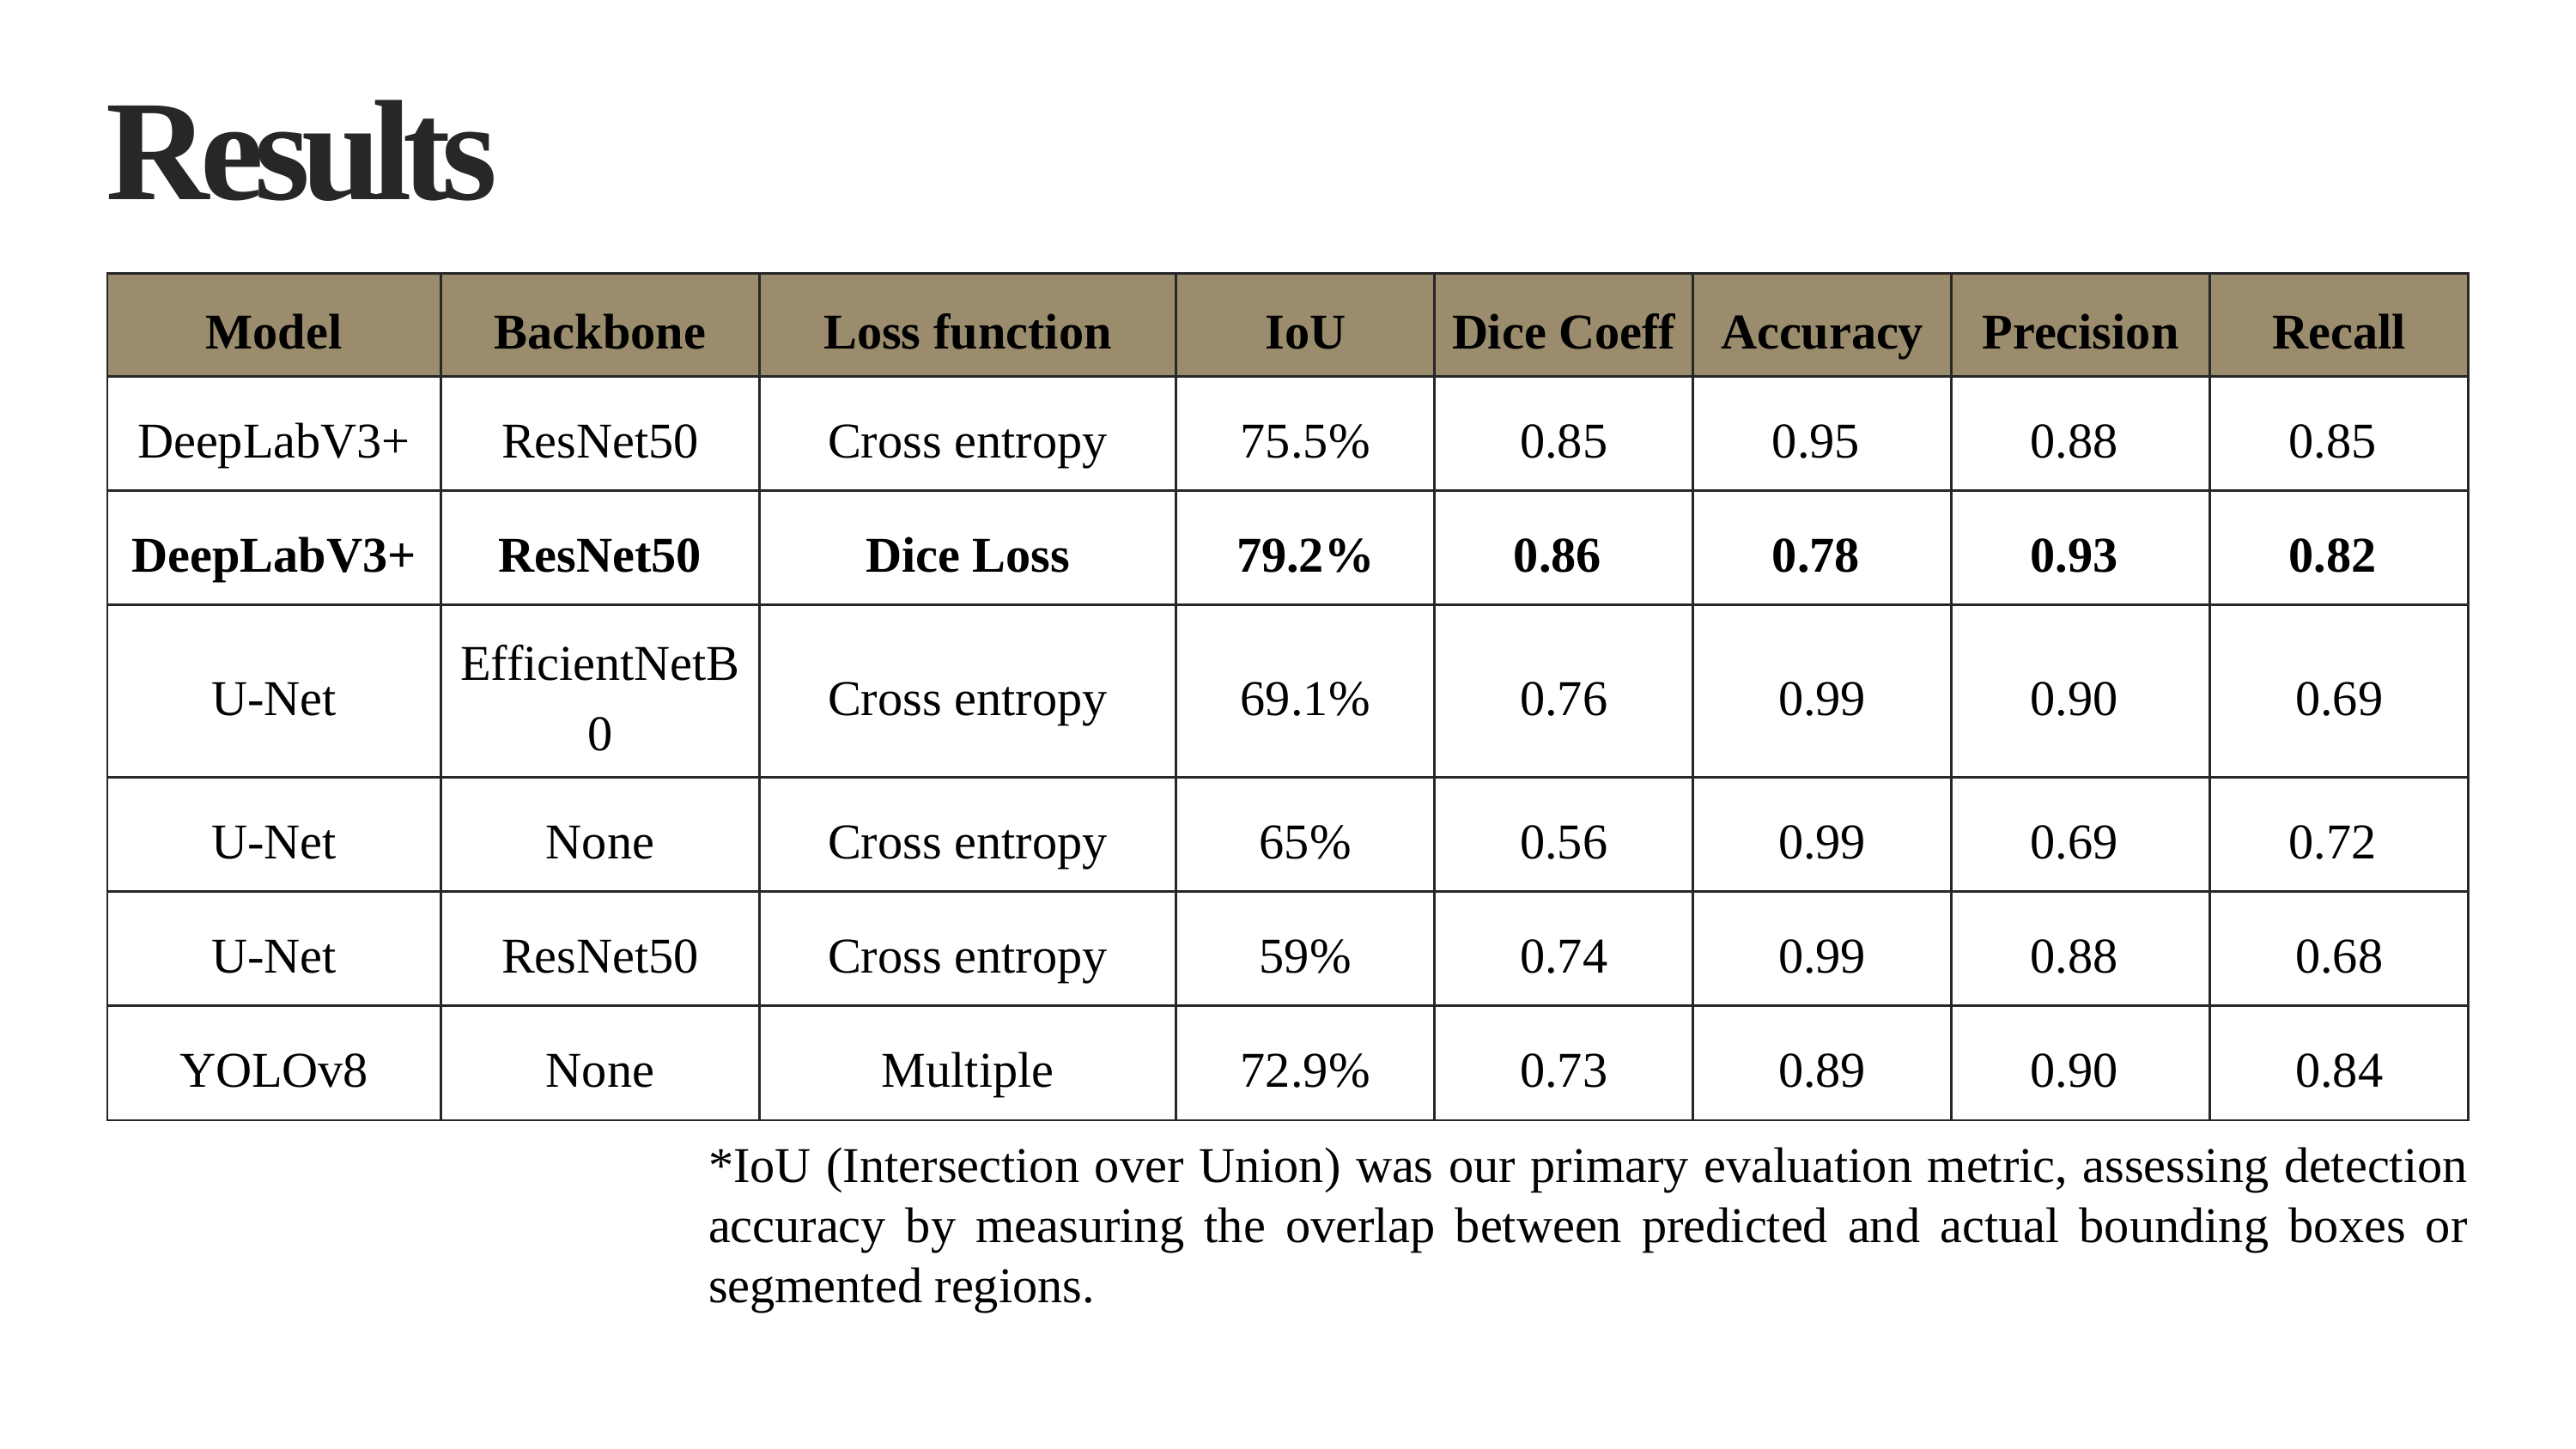

Results
| Model | Backbone | Loss function | IoU | Dice Coeff | Accuracy | Precision | Recall |
| --- | --- | --- | --- | --- | --- | --- | --- |
| DeepLabV3+ | ResNet50 | Cross entropy | 75.5% | 0.85 | 0.95 | 0.88 | 0.85 |
| DeepLabV3+ | ResNet50 | Dice Loss | 79.2% | 0.86 | 0.78 | 0.93 | 0.82 |
| U-Net | EfficientNetB0 | Cross entropy | 69.1% | 0.76 | 0.99 | 0.90 | 0.69 |
| U-Net | None | Cross entropy | 65% | 0.56 | 0.99 | 0.69 | 0.72 |
| U-Net | ResNet50 | Cross entropy | 59% | 0.74 | 0.99 | 0.88 | 0.68 |
| YOLOv8 | None | Multiple | 72.9% | 0.73 | 0.89 | 0.90 | 0.84 |
*IoU (Intersection over Union) was our primary evaluation metric, assessing detection accuracy by measuring the overlap between predicted and actual bounding boxes or segmented regions.